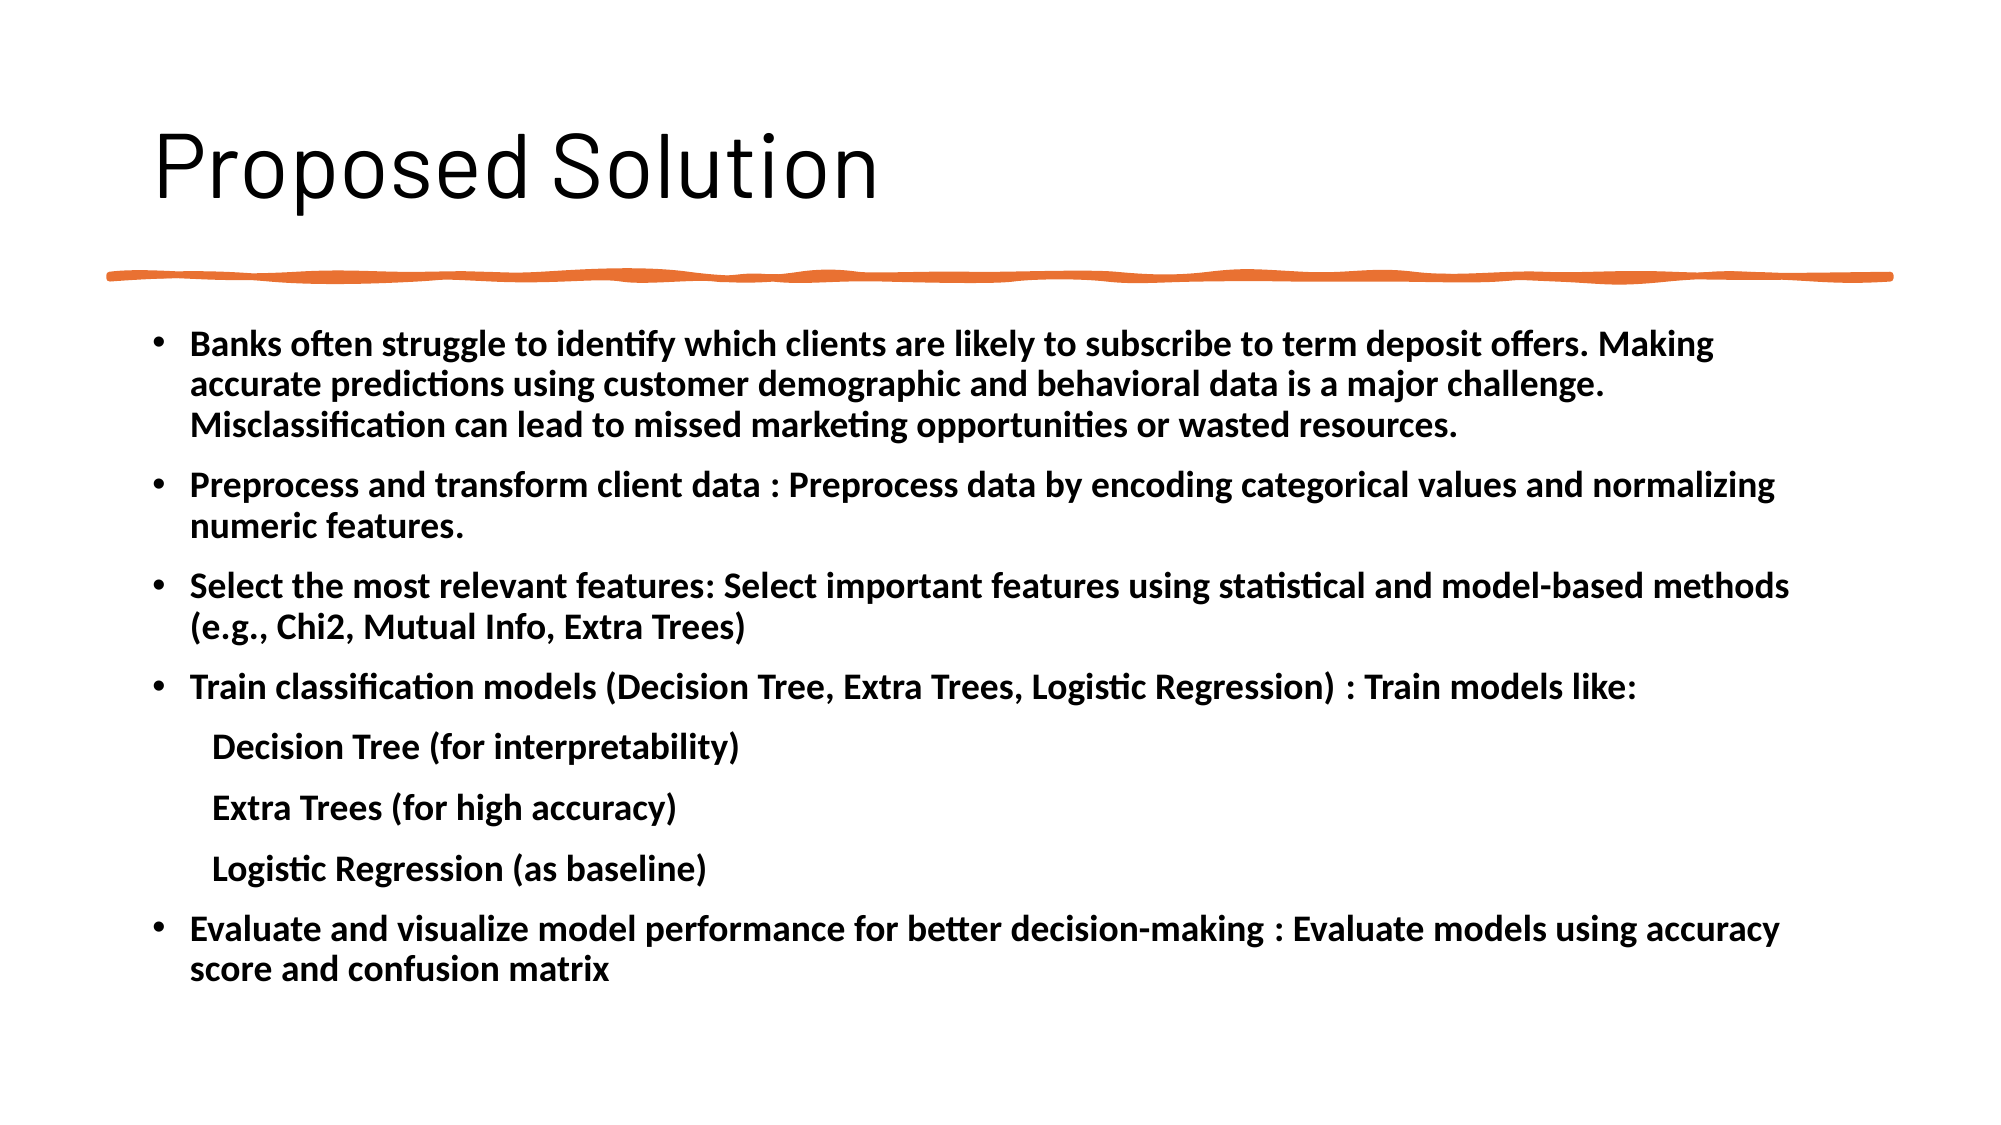

We propose a machine learning-based classification model that can predict whether a client will subscribe to a term deposit offer. The system will:
• Preprocess and transform client data
• Select the most relevant features
• Train classification models (Decision Tree, Extra Trees, Logistic Regression)
• Evaluate and visualize model performance for better decision-making
# Proposed Solution

Banks often struggle to identify which clients are likely to subscribe to term deposit offers. Making accurate predictions using customer demographic and behavioral data is a major challenge. Misclassification can lead to missed marketing opportunities or wasted resources.
Preprocess and transform client data : Preprocess data by encoding categorical values and normalizing numeric features.
Select the most relevant features: Select important features using statistical and model-based methods (e.g., Chi2, Mutual Info, Extra Trees)
Train classification models (Decision Tree, Extra Trees, Logistic Regression) : Train models like:
       Decision Tree (for interpretability)
       Extra Trees (for high accuracy)
       Logistic Regression (as baseline)
Evaluate and visualize model performance for better decision-making : Evaluate models using accuracy score and confusion matrix